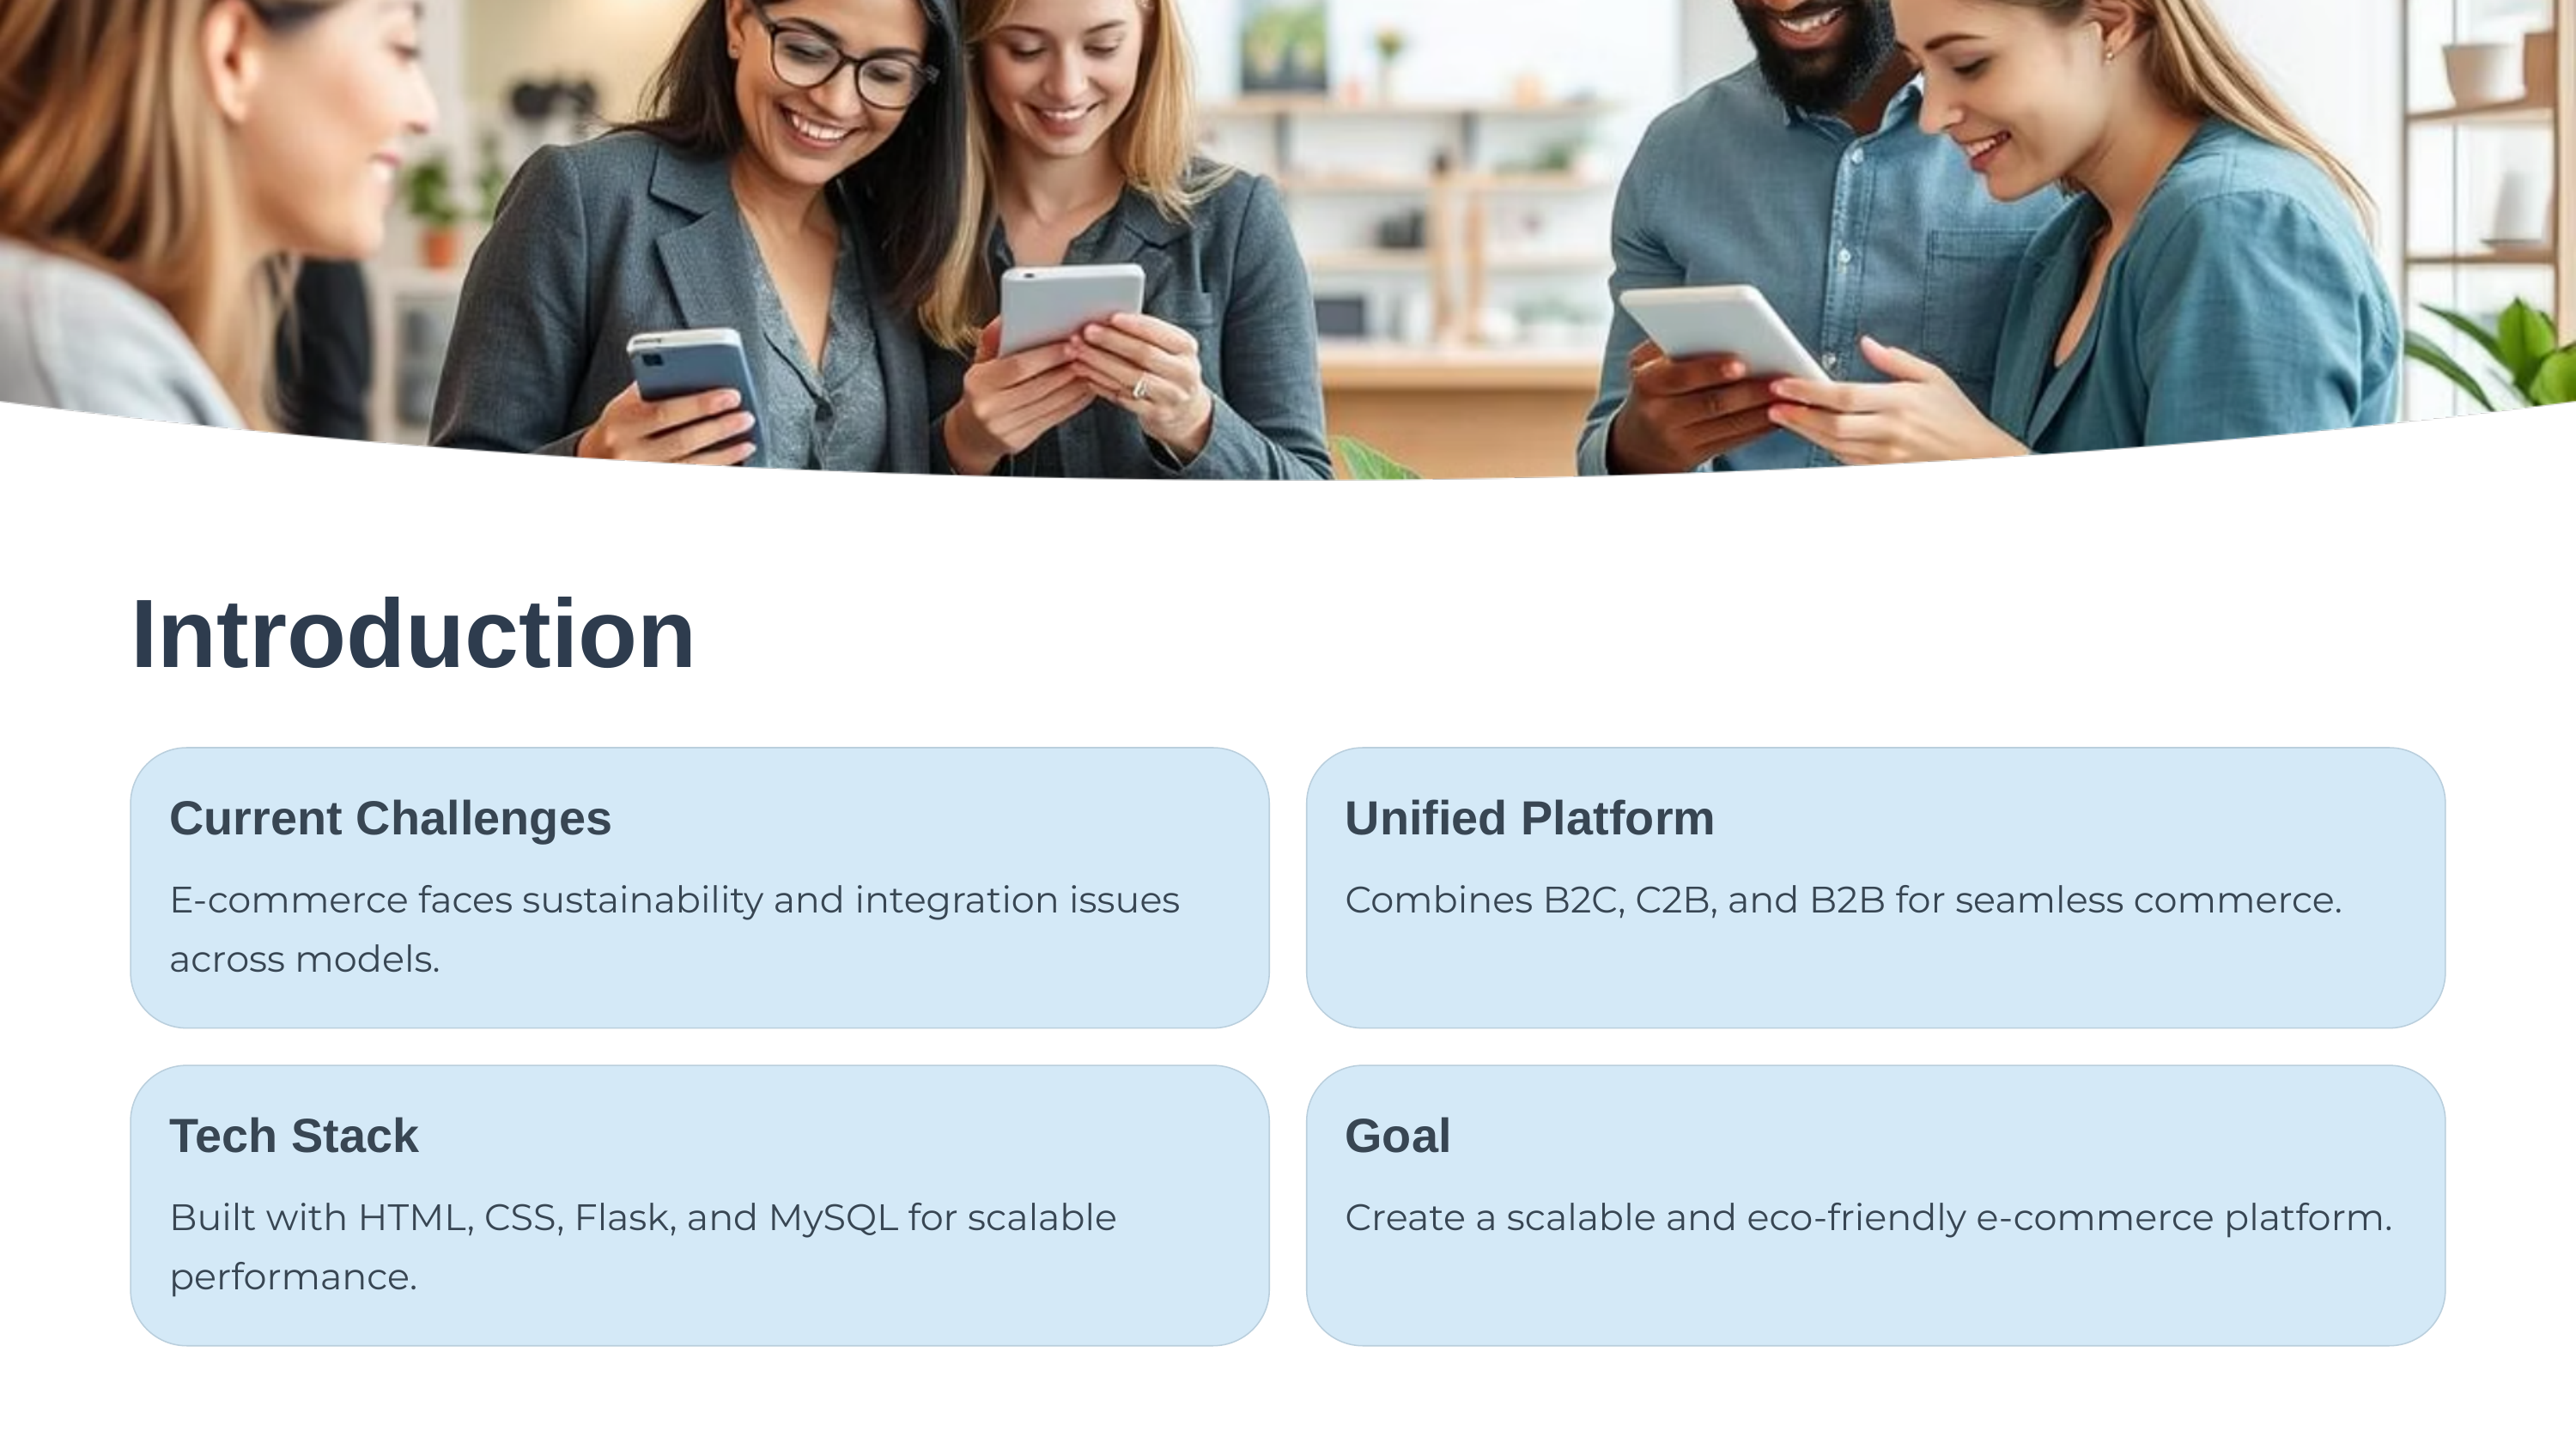

Introduction

Current Challenges

Unified Platform

E-commerce faces sustainability and integration issues across models.

Combines B2C, C2B, and B2B for seamless commerce.

Tech Stack

Goal

Built with HTML, CSS, Flask, and MySQL for scalable performance.

Create a scalable and eco-friendly e-commerce platform.